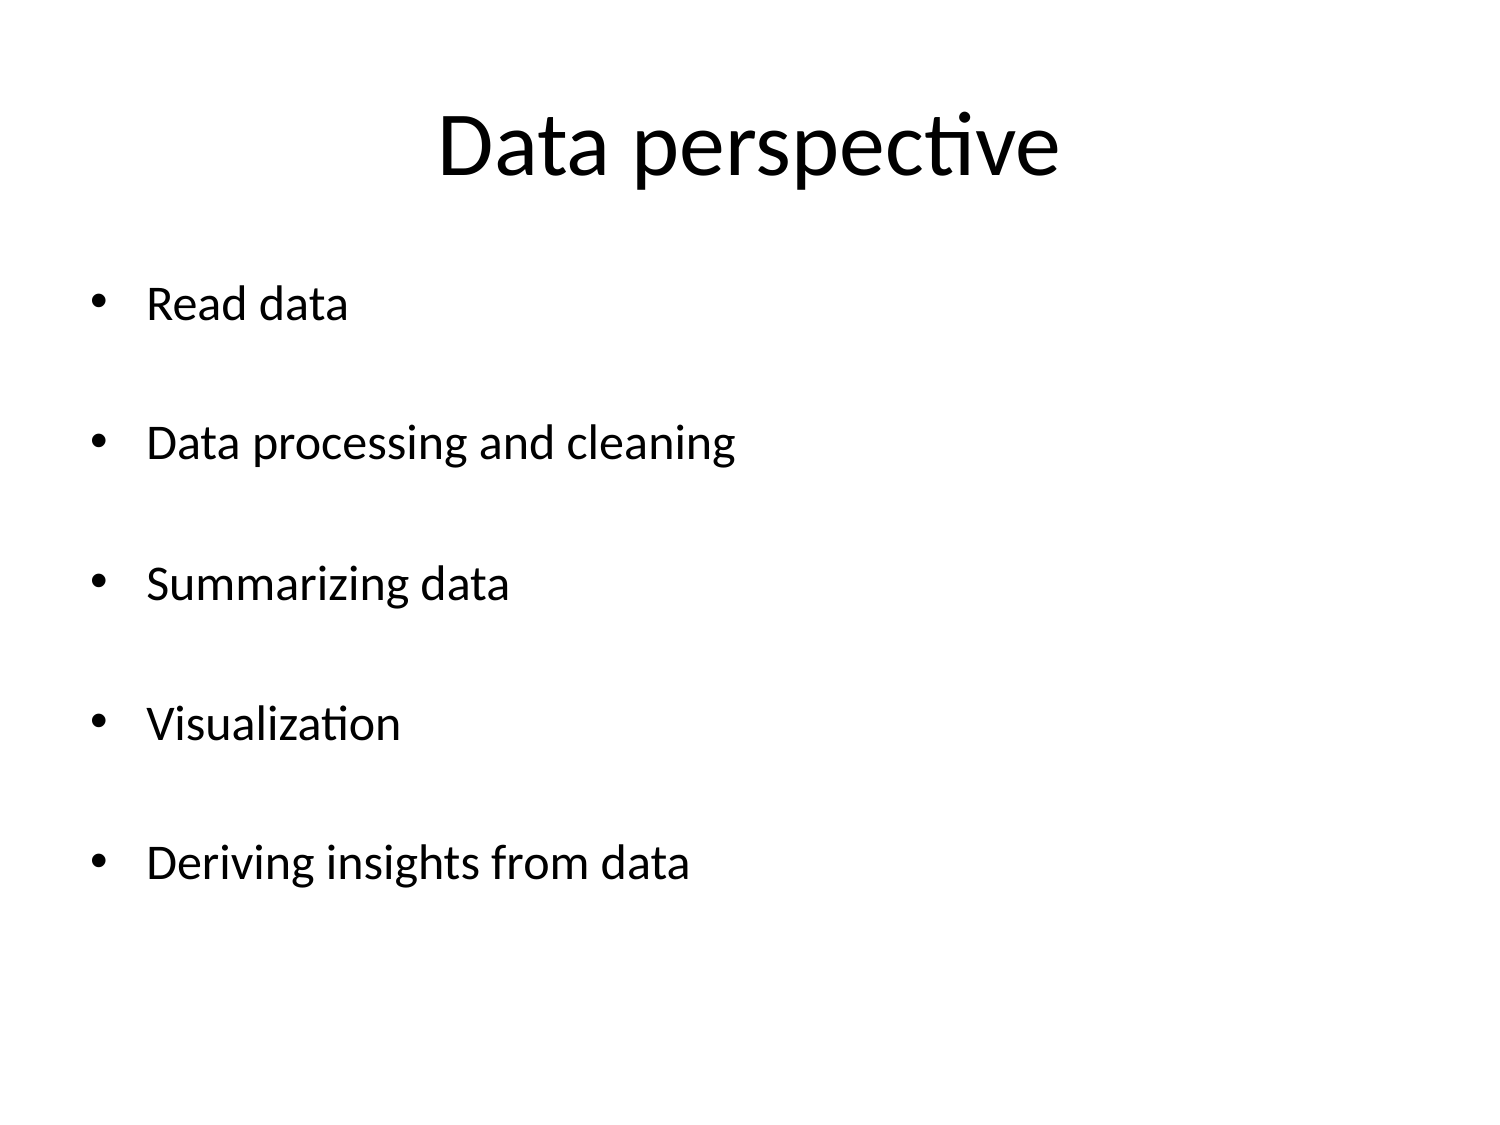

# Data perspective
Read data

Data processing and cleaning

Summarizing data

Visualization

Deriving insights from data